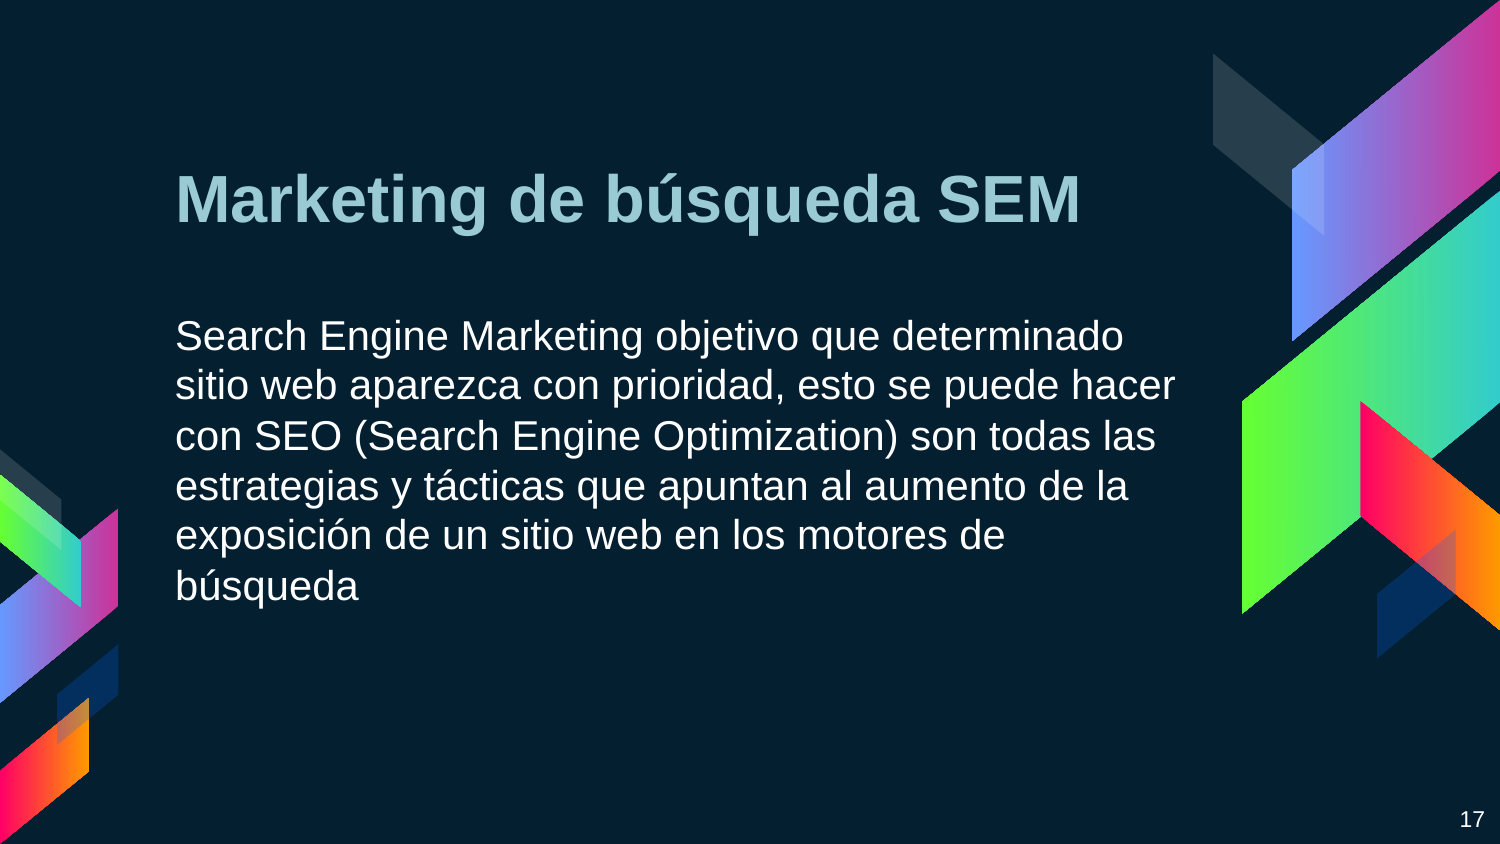

# Marketing de búsqueda SEM
Search Engine Marketing objetivo que determinado sitio web aparezca con prioridad, esto se puede hacer con SEO (Search Engine Optimization) son todas las estrategias y tácticas que apuntan al aumento de la exposición de un sitio web en los motores de búsqueda
17